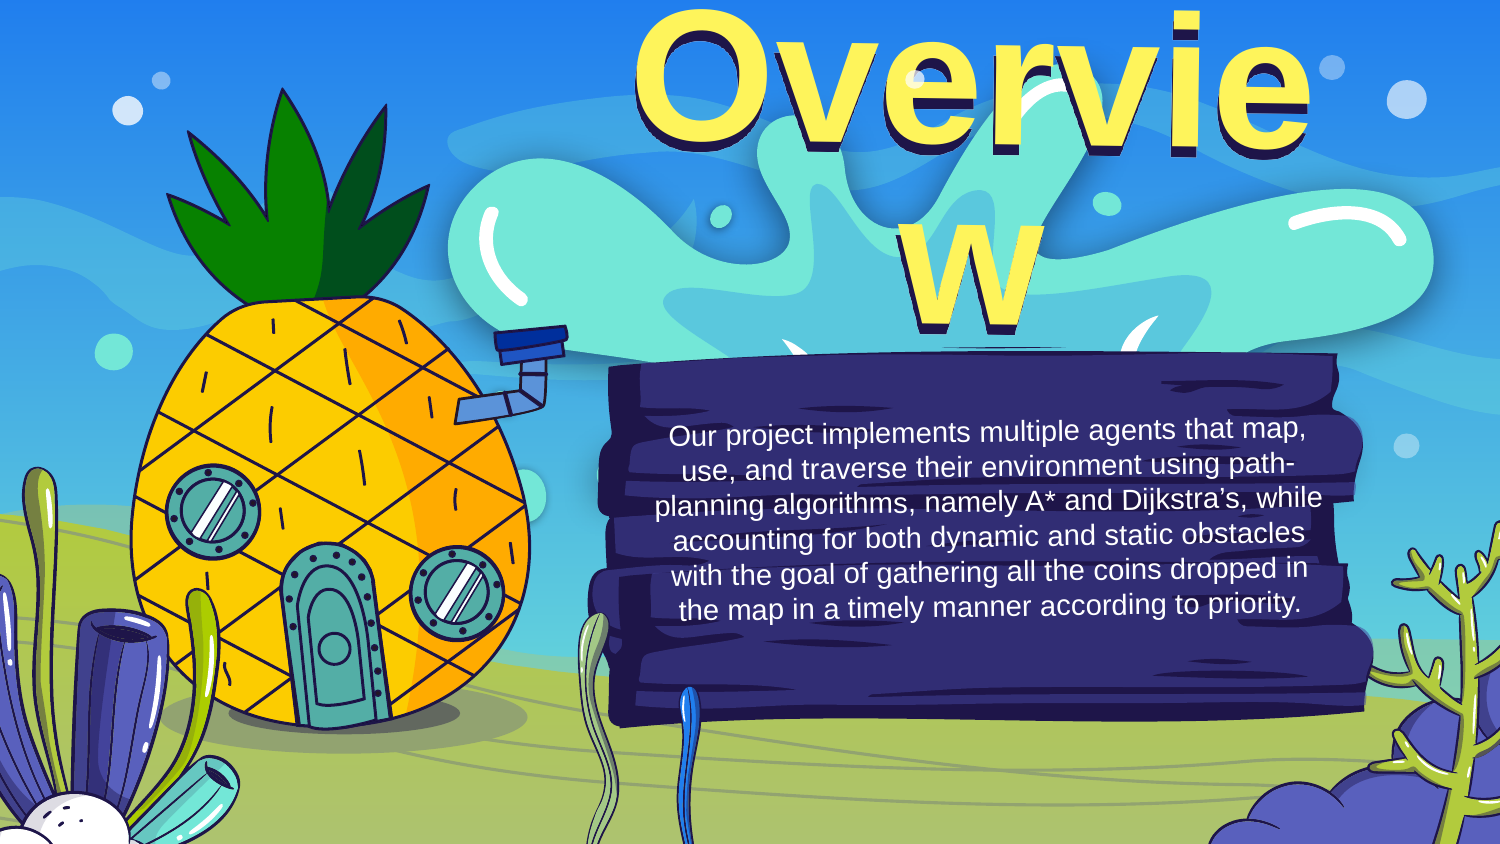

# Overview

Our project implements multiple agents that map, use, and traverse their environment using path- planning algorithms, namely A* and Dijkstra’s, while accounting for both dynamic and static obstacles with the goal of gathering all the coins dropped in the map in a timely manner according to priority.

sameh218767